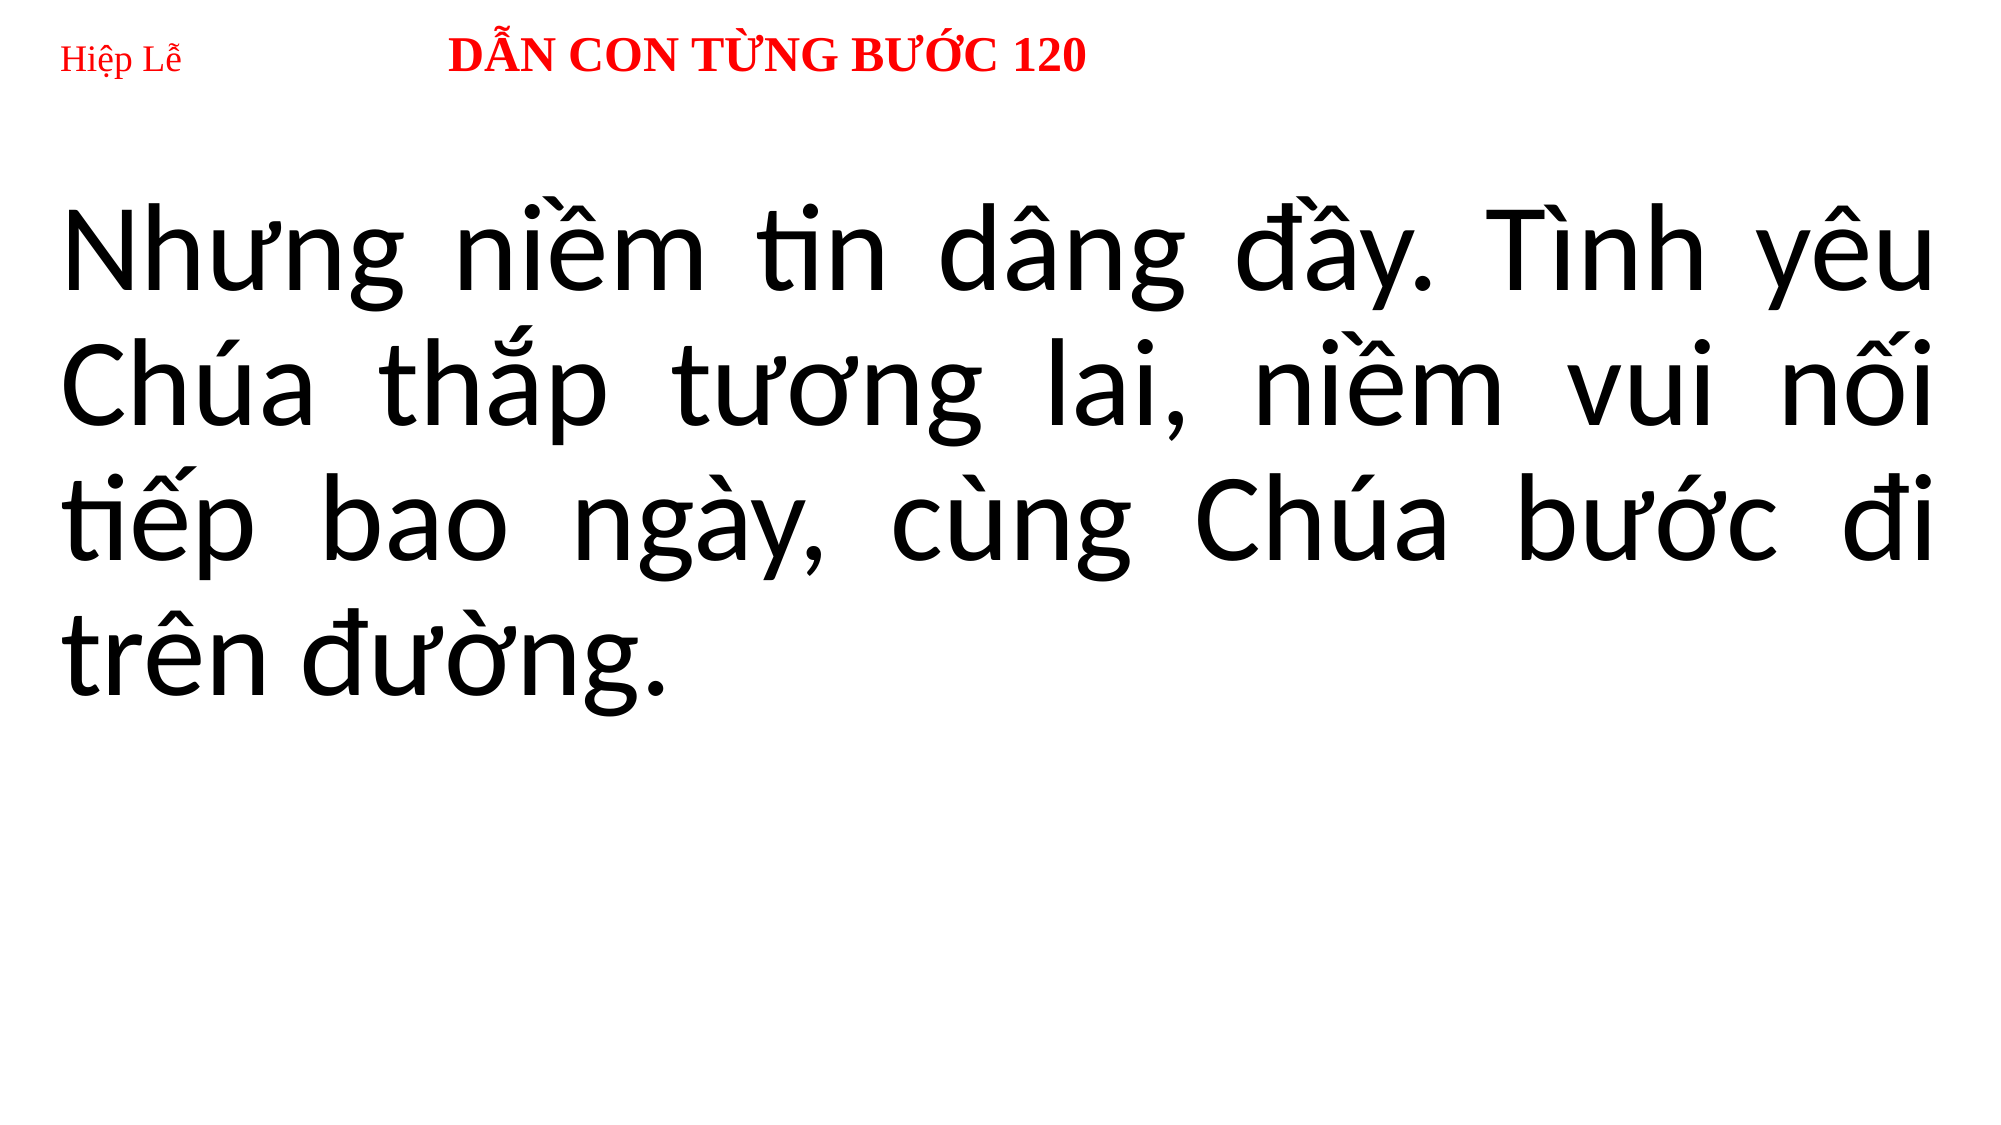

# Hiệp Lễ                            DẪN CON TỪNG BƯỚC 120
Nhưng niềm tin dâng đầy. Tình yêu Chúa thắp tương lai, niềm vui nối tiếp bao ngày, cùng Chúa bước đi trên đường.